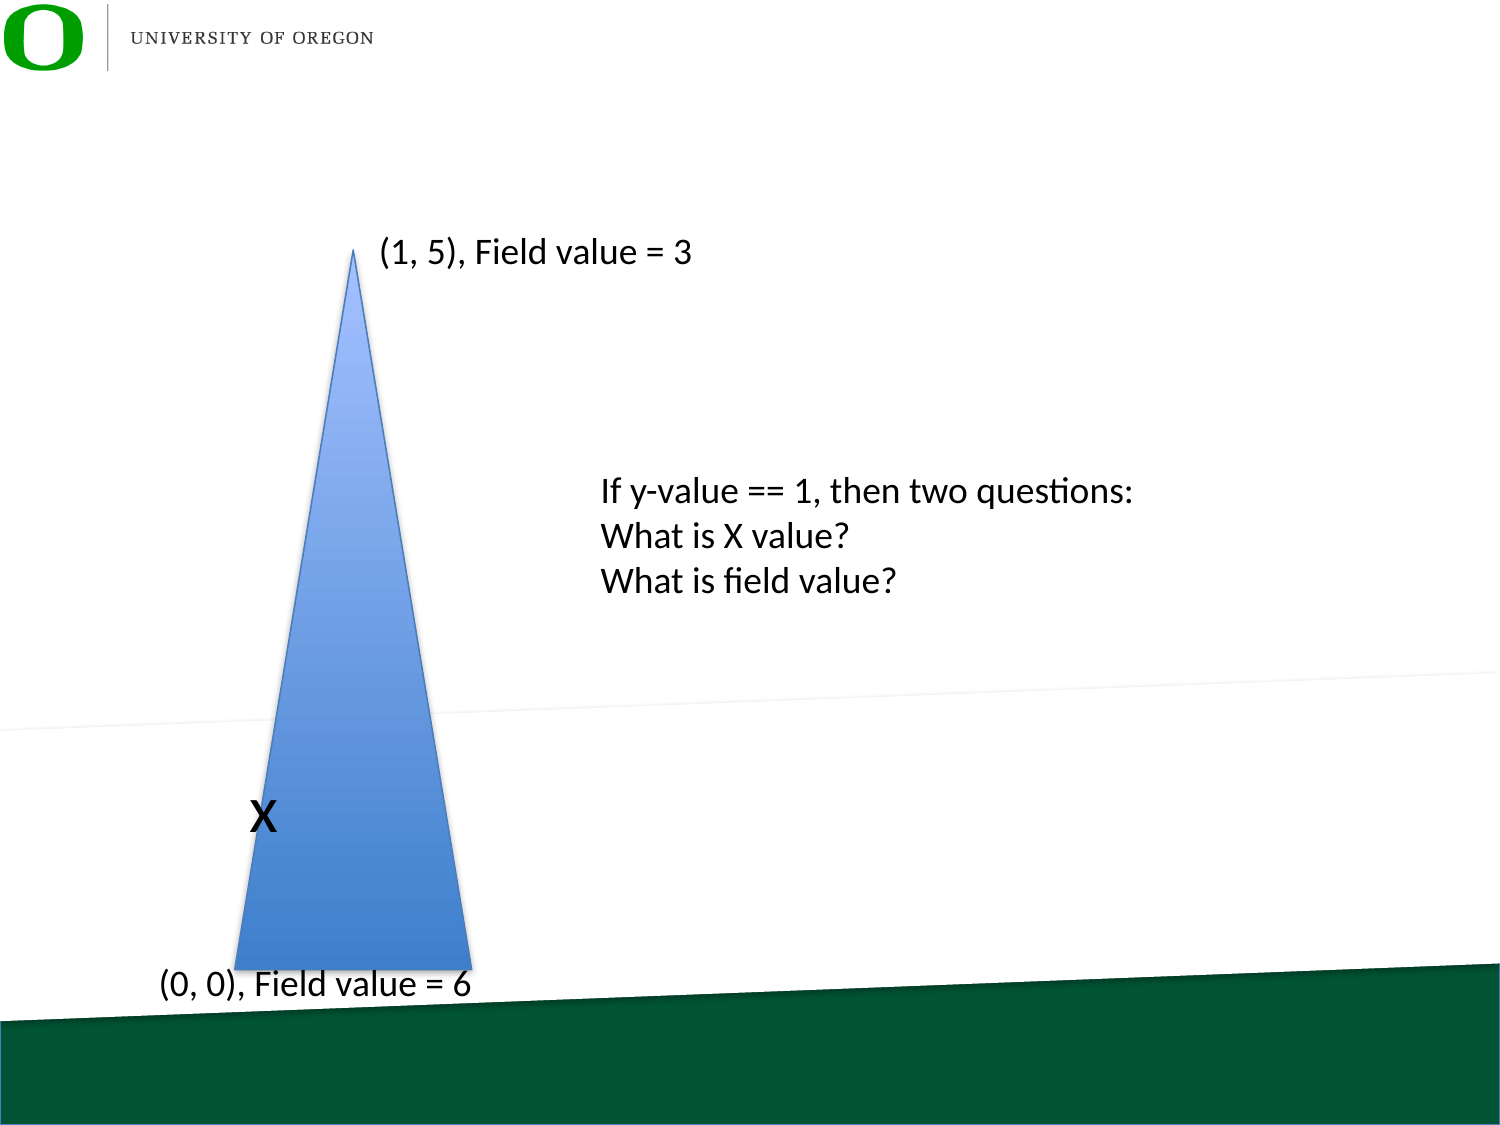

#
(1, 5), Field value = 3

If y-value == 1, then two questions:
What is X value?
What is field value?
x
(0, 0), Field value = 6